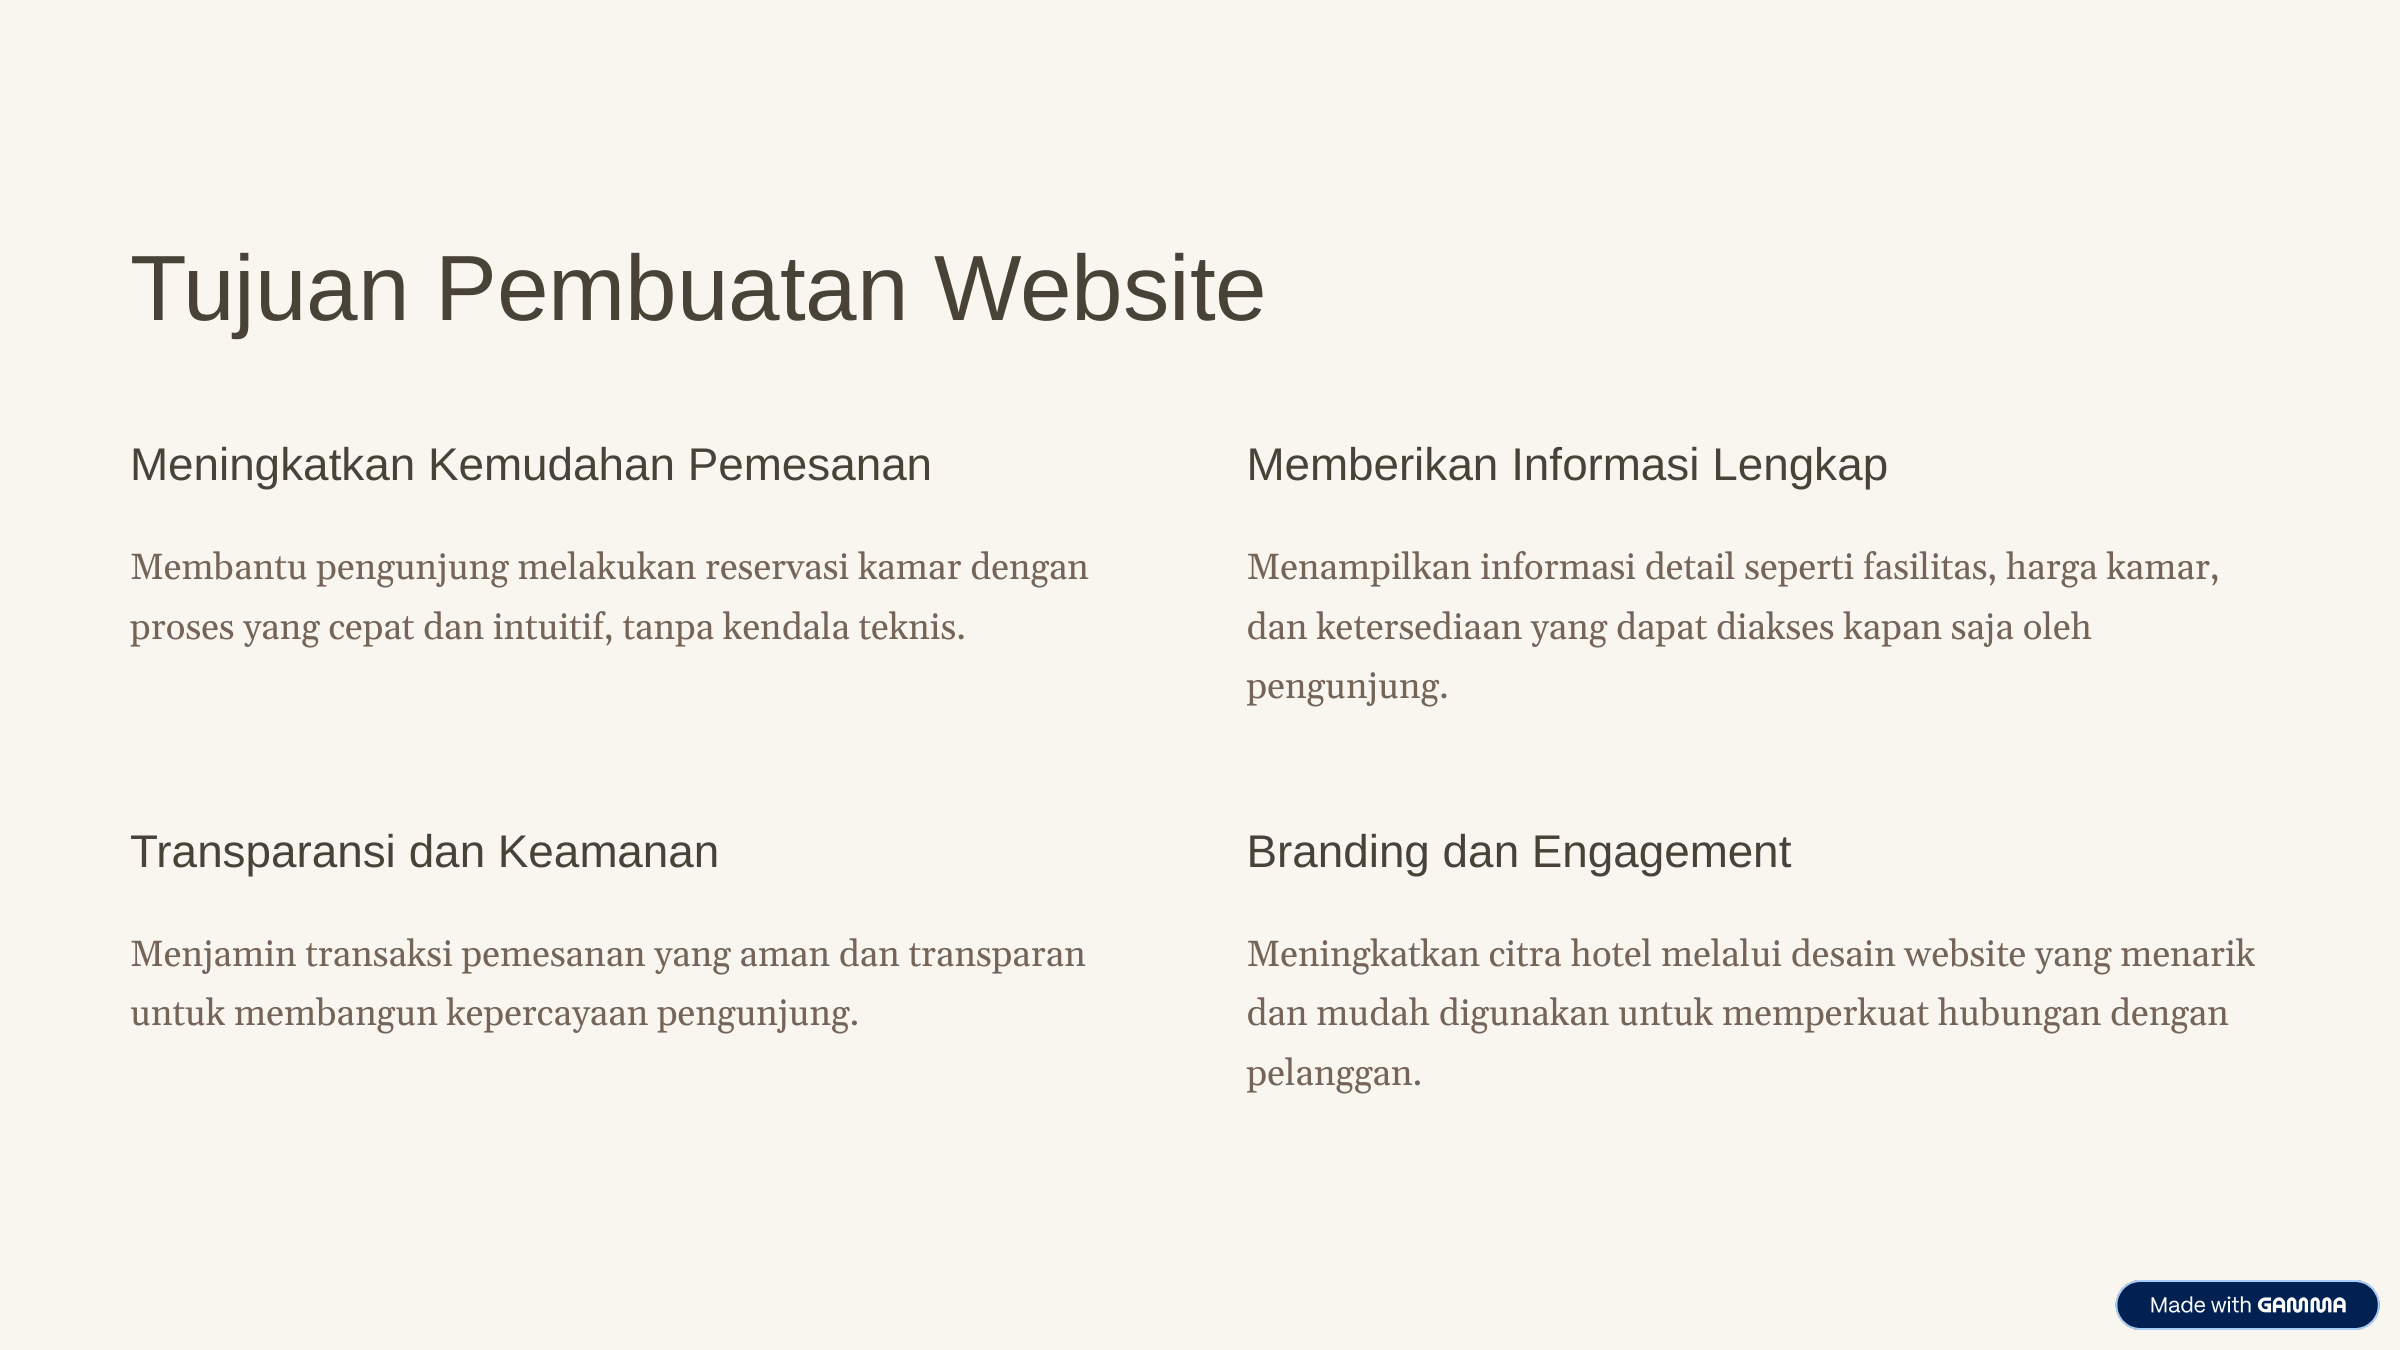

Tujuan Pembuatan Website
Meningkatkan Kemudahan Pemesanan
Memberikan Informasi Lengkap
Membantu pengunjung melakukan reservasi kamar dengan proses yang cepat dan intuitif, tanpa kendala teknis.
Menampilkan informasi detail seperti fasilitas, harga kamar, dan ketersediaan yang dapat diakses kapan saja oleh pengunjung.
Transparansi dan Keamanan
Branding dan Engagement
Menjamin transaksi pemesanan yang aman dan transparan untuk membangun kepercayaan pengunjung.
Meningkatkan citra hotel melalui desain website yang menarik dan mudah digunakan untuk memperkuat hubungan dengan pelanggan.